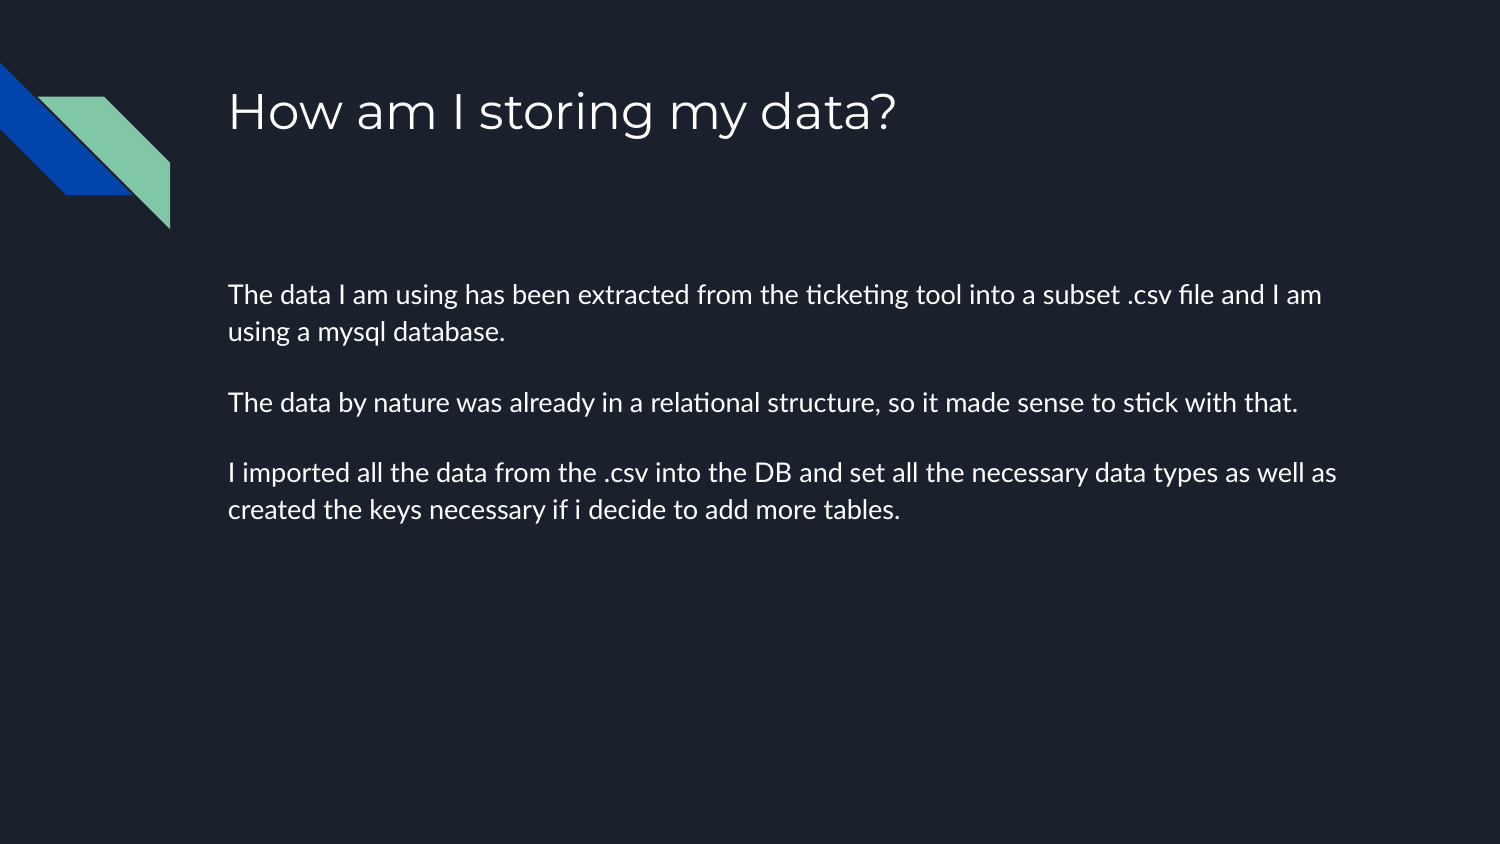

# How am I storing my data?
The data I am using has been extracted from the ticketing tool into a subset .csv file and I am using a mysql database.
The data by nature was already in a relational structure, so it made sense to stick with that.
I imported all the data from the .csv into the DB and set all the necessary data types as well as created the keys necessary if i decide to add more tables.